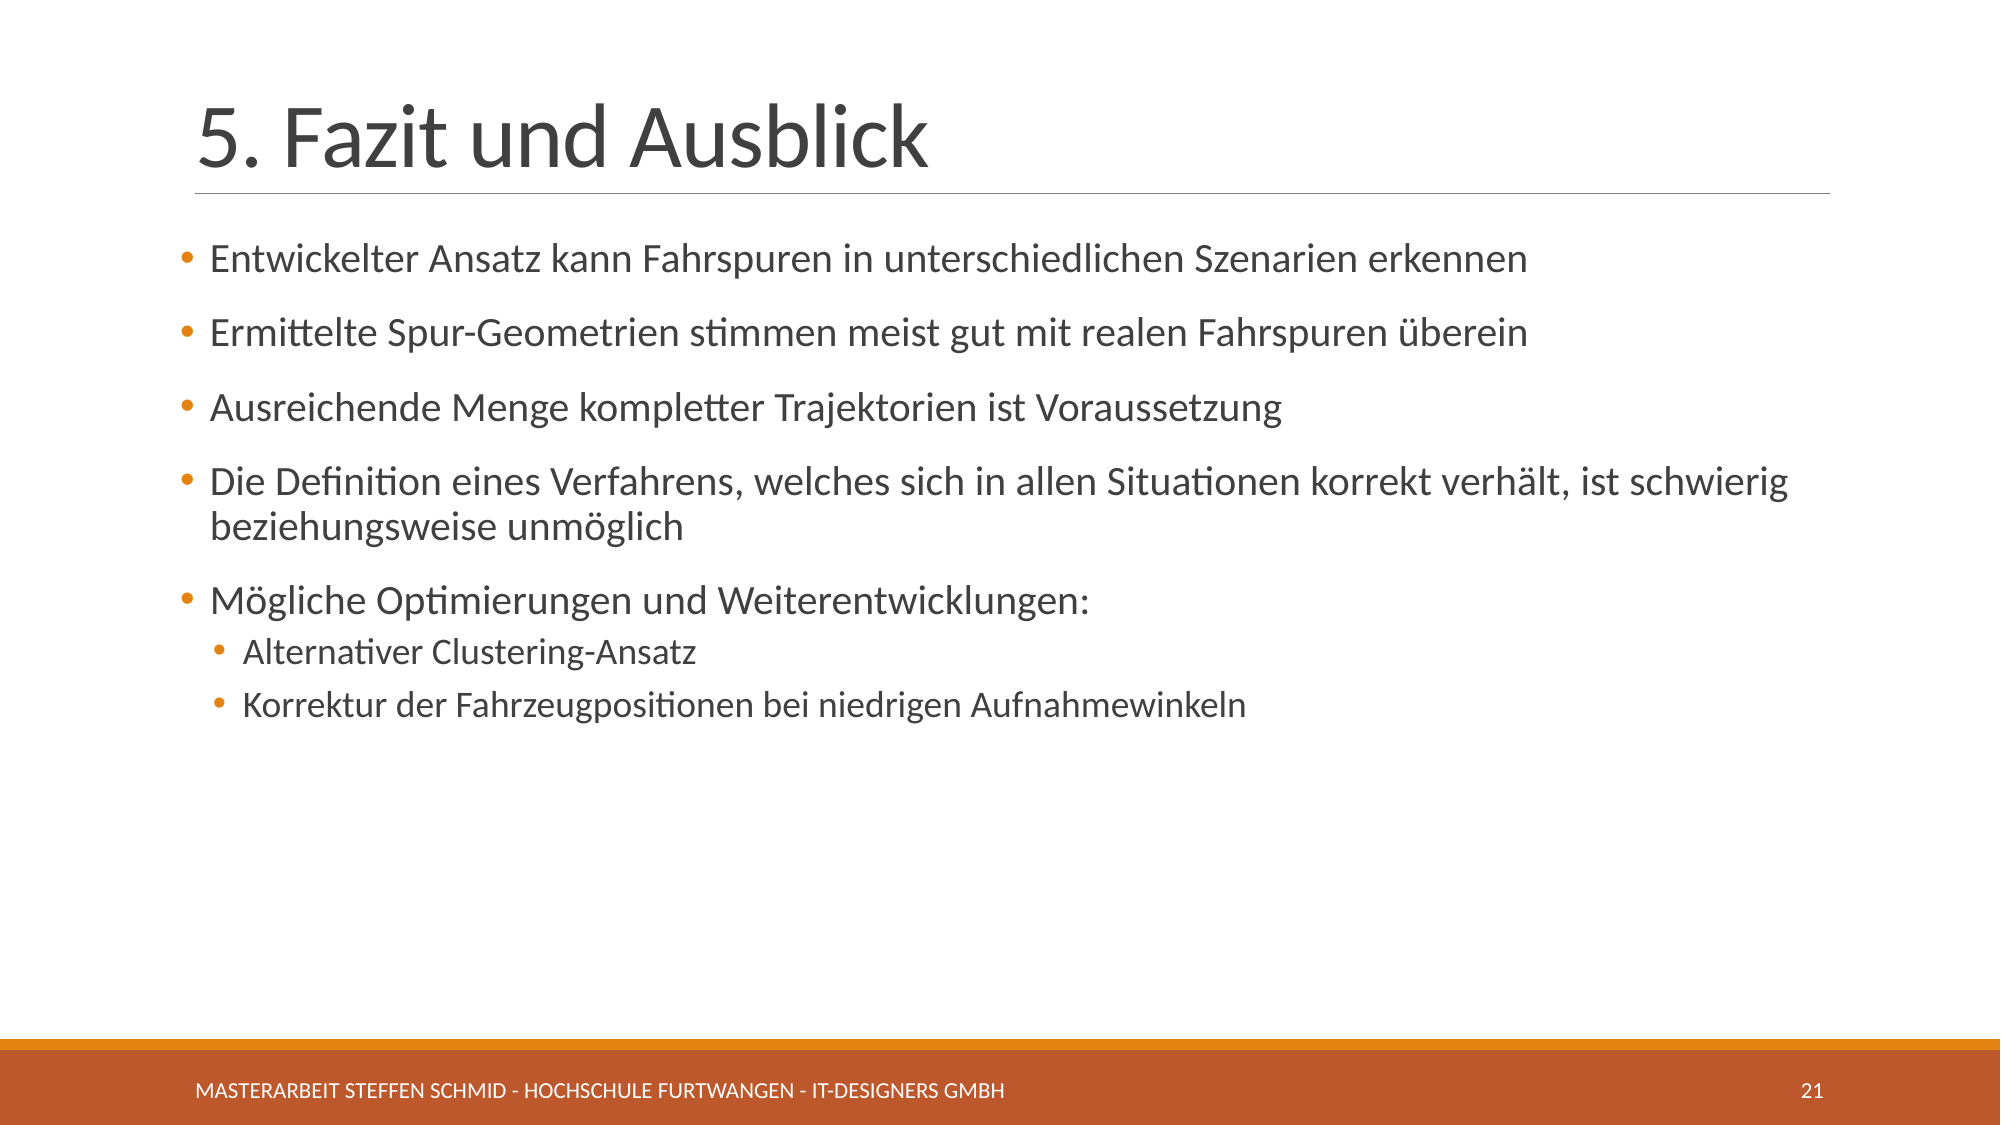

# 5. Fazit und Ausblick
Entwickelter Ansatz kann Fahrspuren in unterschiedlichen Szenarien erkennen
Ermittelte Spur-Geometrien stimmen meist gut mit realen Fahrspuren überein
Ausreichende Menge kompletter Trajektorien ist Voraussetzung
Die Definition eines Verfahrens, welches sich in allen Situationen korrekt verhält, ist schwierig beziehungsweise unmöglich
Mögliche Optimierungen und Weiterentwicklungen:
Alternativer Clustering-Ansatz
Korrektur der Fahrzeugpositionen bei niedrigen Aufnahmewinkeln
Masterarbeit Steffen Schmid - Hochschule Furtwangen - IT-Designers GmbH
21